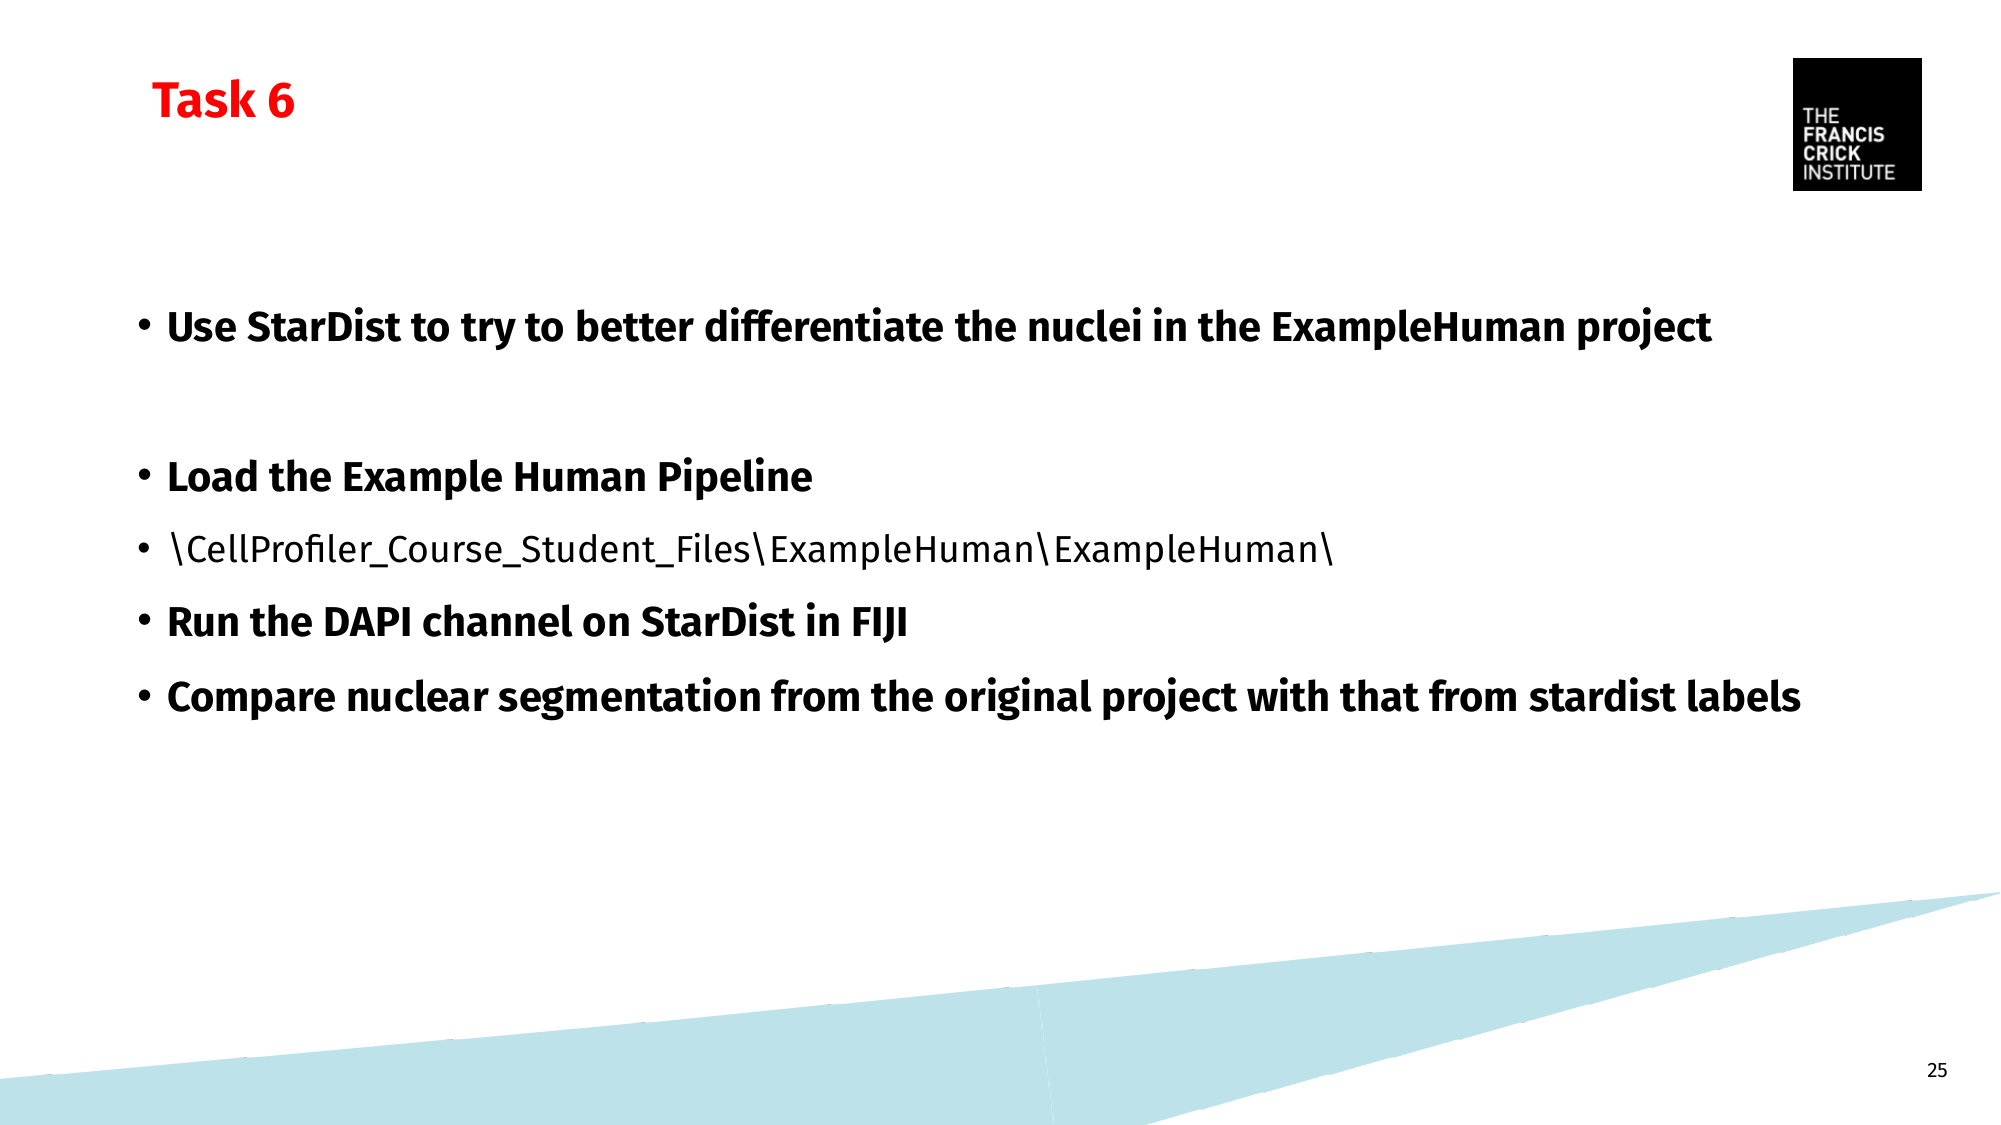

# Task 6
Use StarDist to try to better differentiate the nuclei in the ExampleHuman project

Load the Example Human Pipeline
\CellProfiler_Course_Student_Files\ExampleHuman\ExampleHuman\
Run the DAPI channel on StarDist in FIJI
Compare nuclear segmentation from the original project with that from stardist labels

25